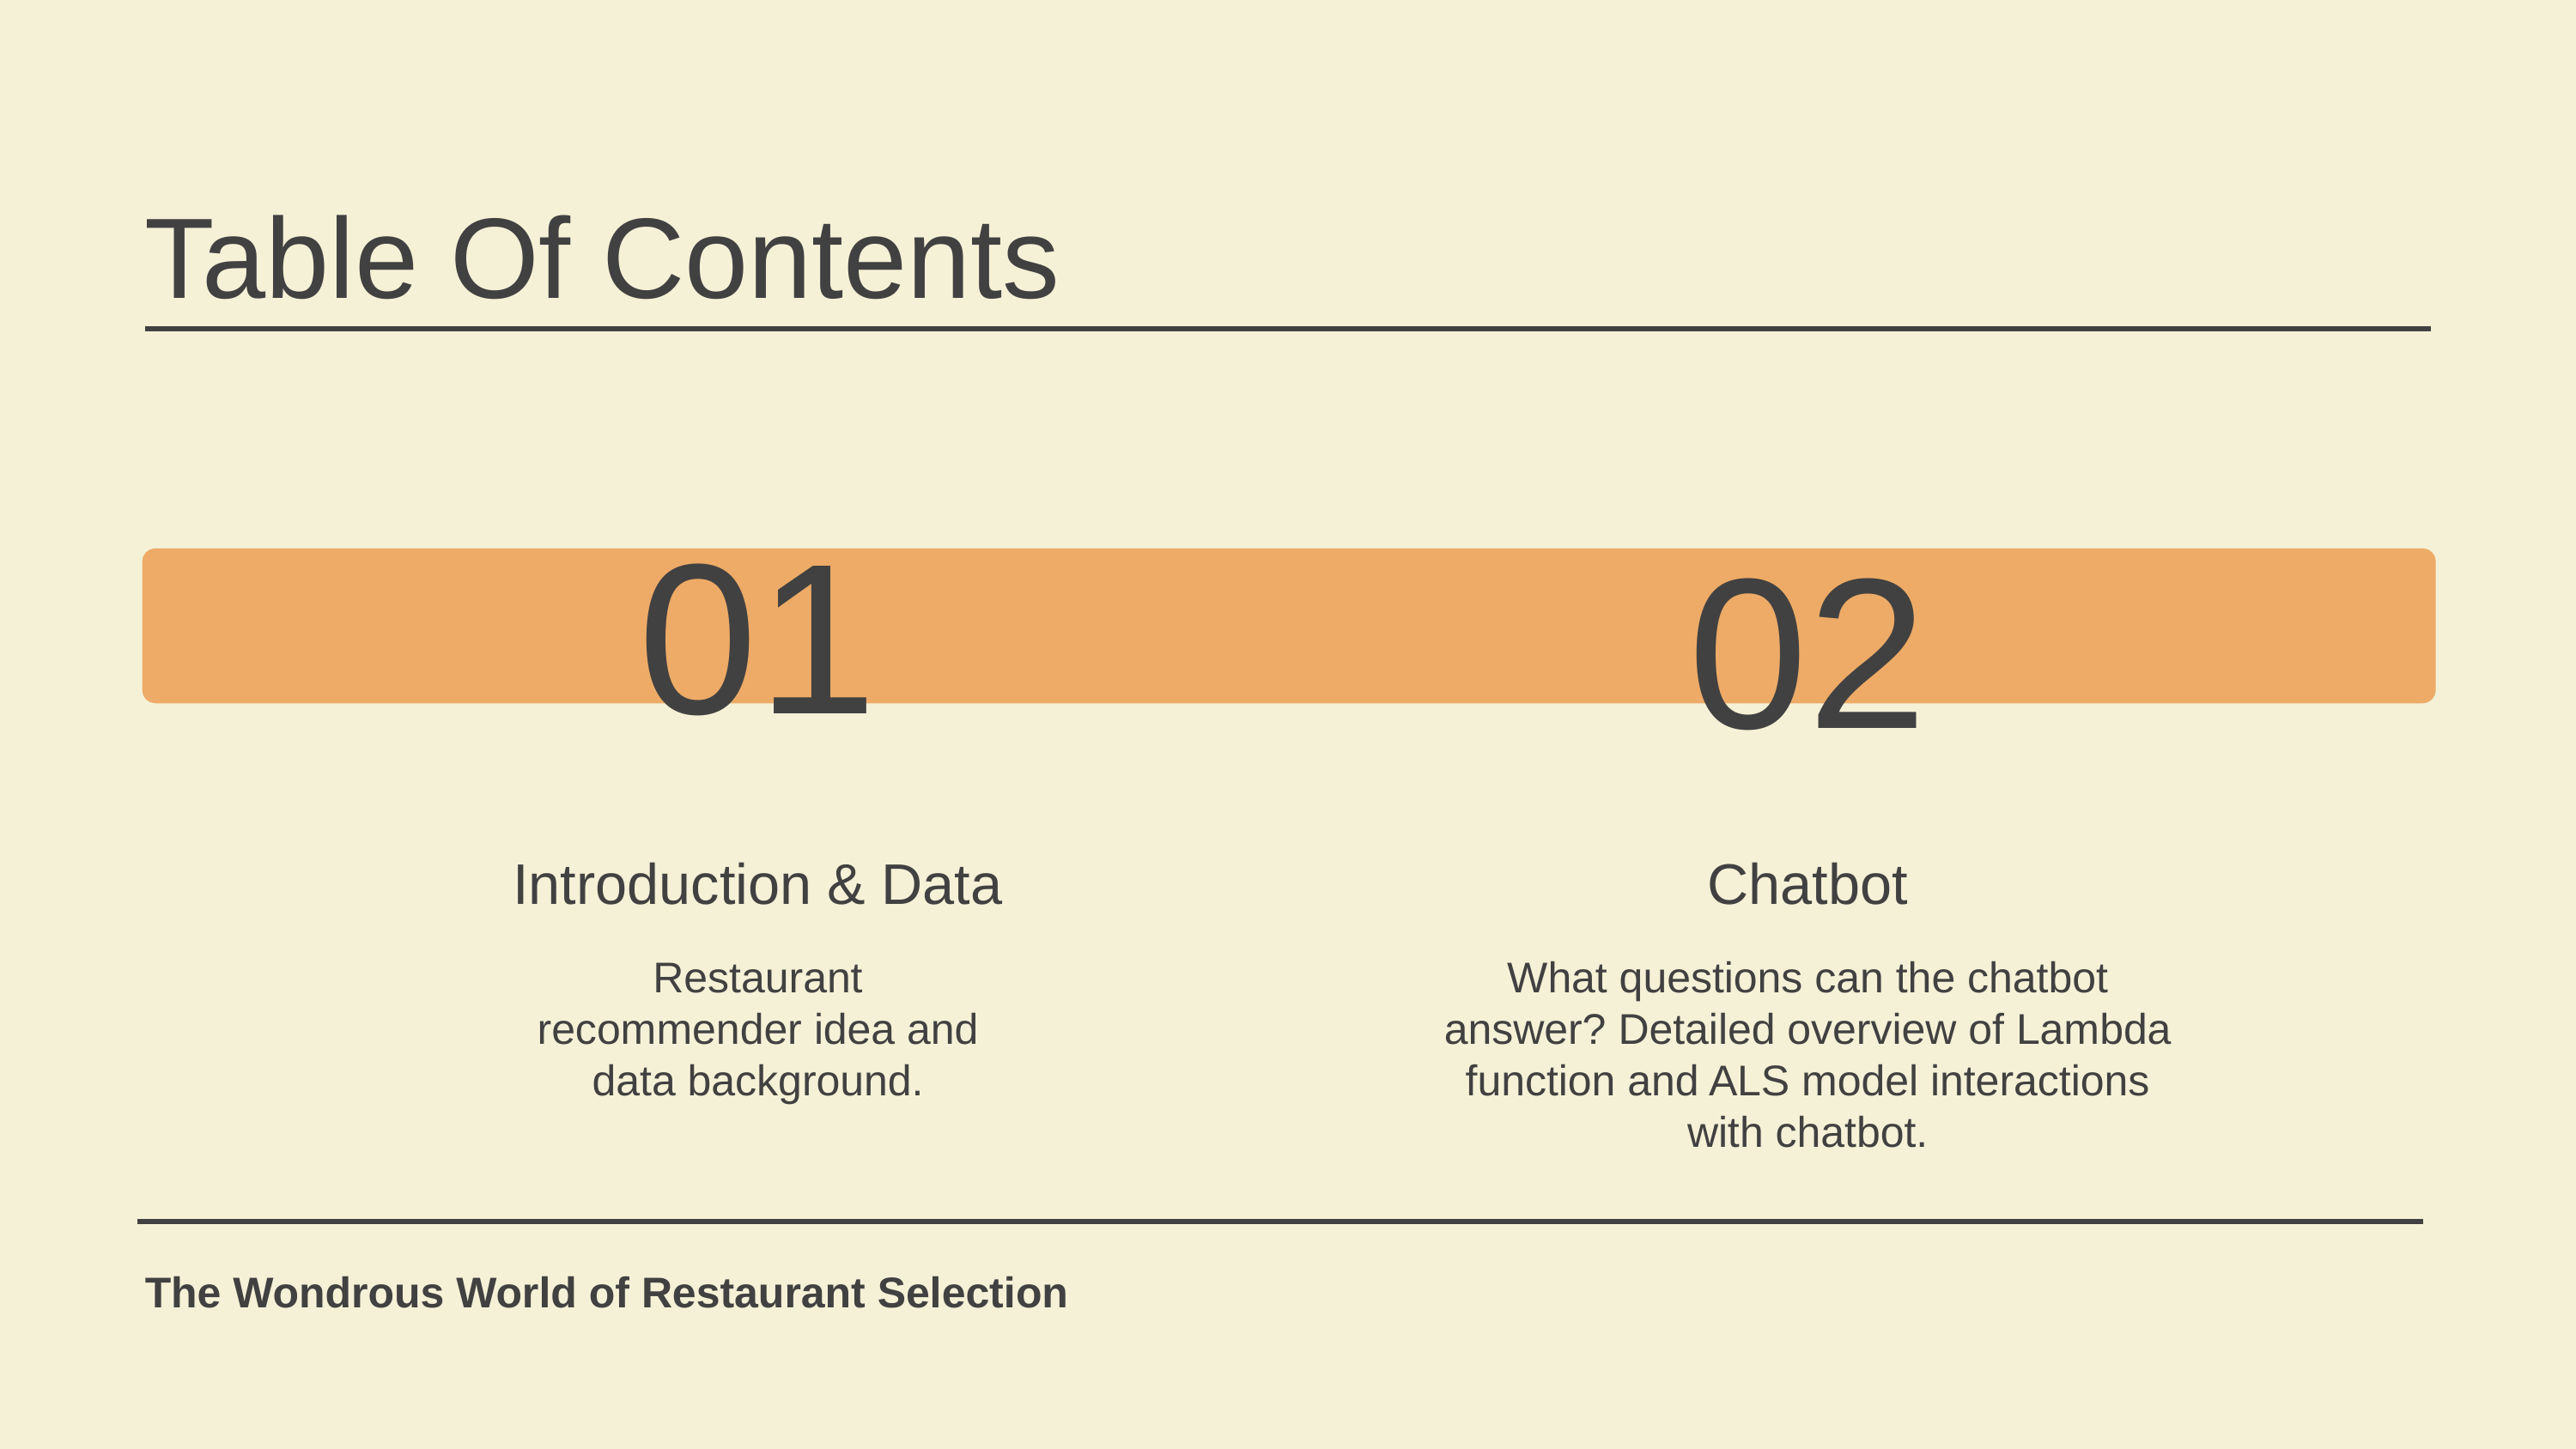

Table Of Contents
01
02

Chatbot
Introduction & Data
What questions can the chatbot answer? Detailed overview of Lambda function and ALS model interactions with chatbot.
Restaurant recommender idea and data background.
The Wondrous World of Restaurant Selection